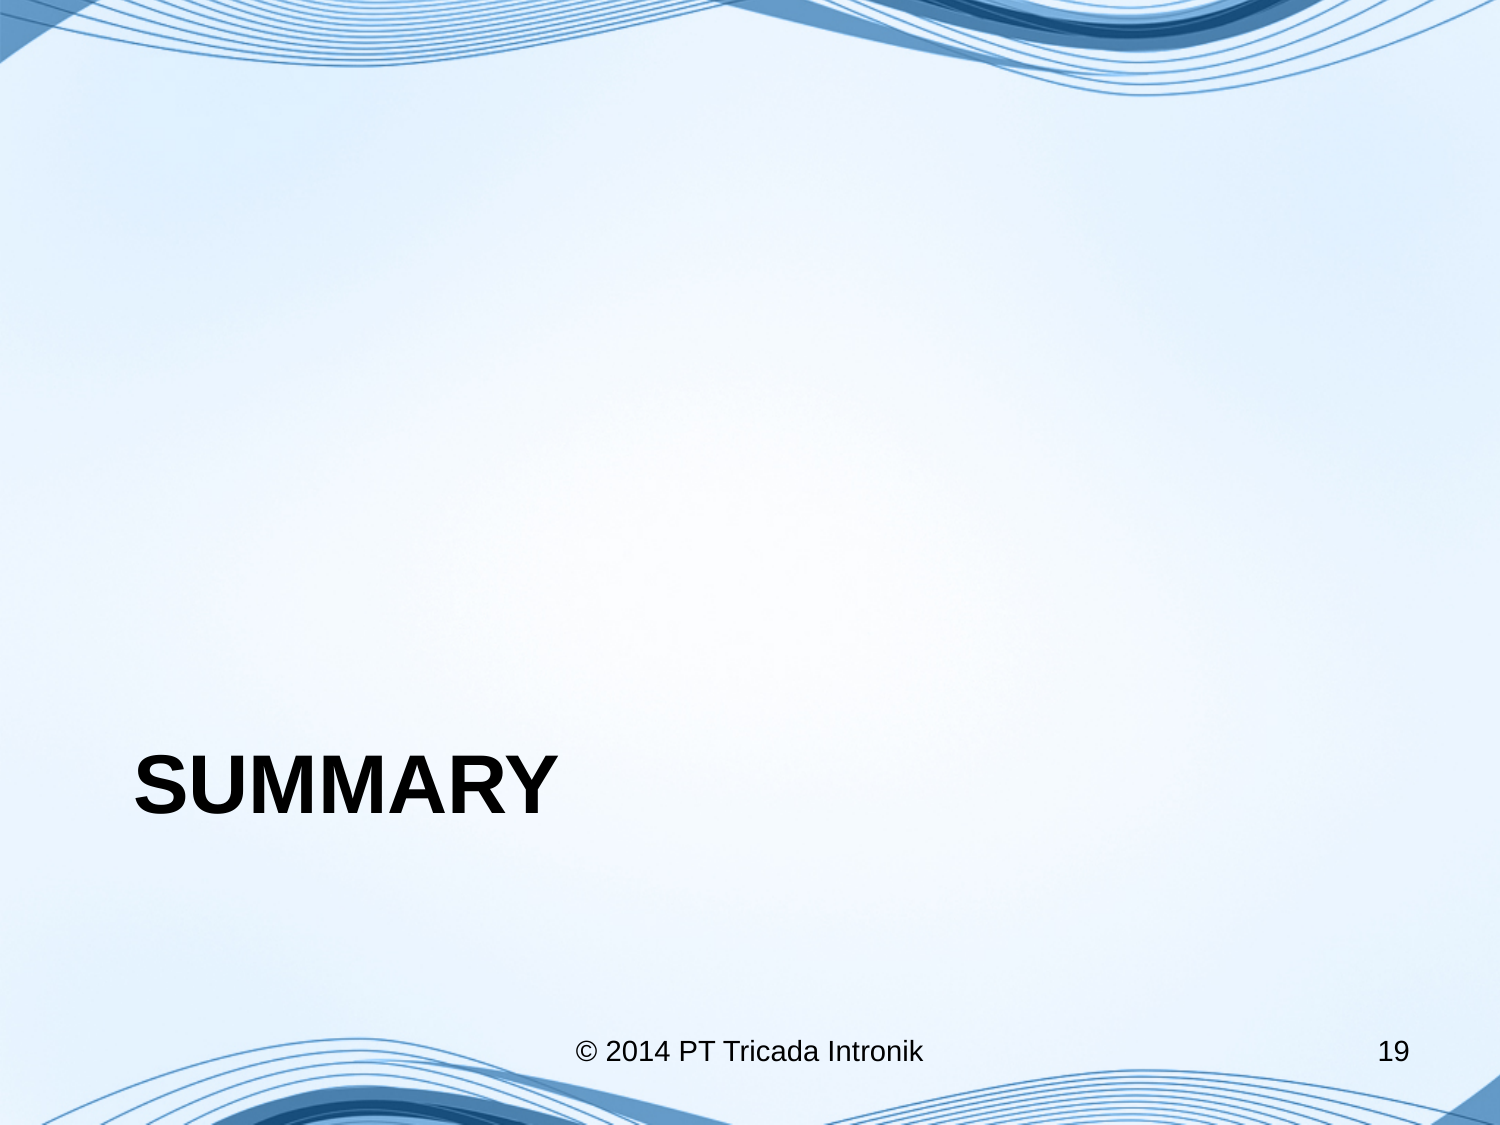

# Summary

© 2014 PT Tricada Intronik
19